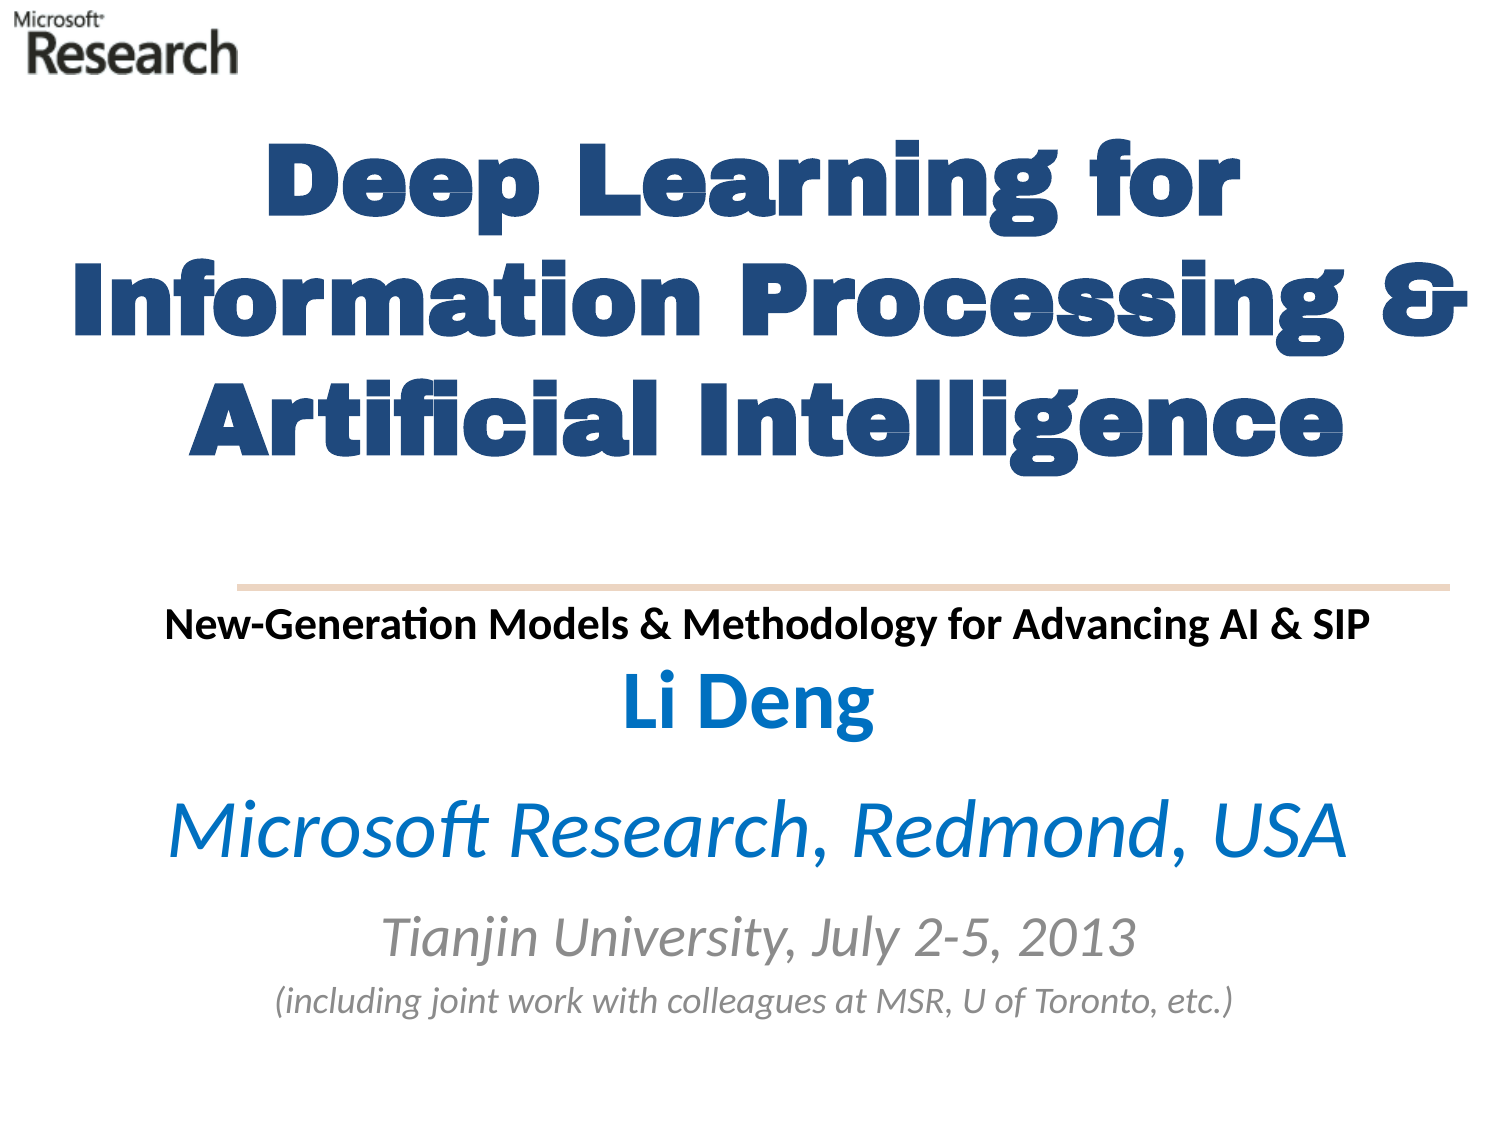

# Deep Learning for Information Processing & Artificial Intelligence New-Generation Models & Methodology for Advancing AI & SIP
Li Deng
Microsoft Research, Redmond, USA
Tianjin University, July 2-5, 2013
(including joint work with colleagues at MSR, U of Toronto, etc.)